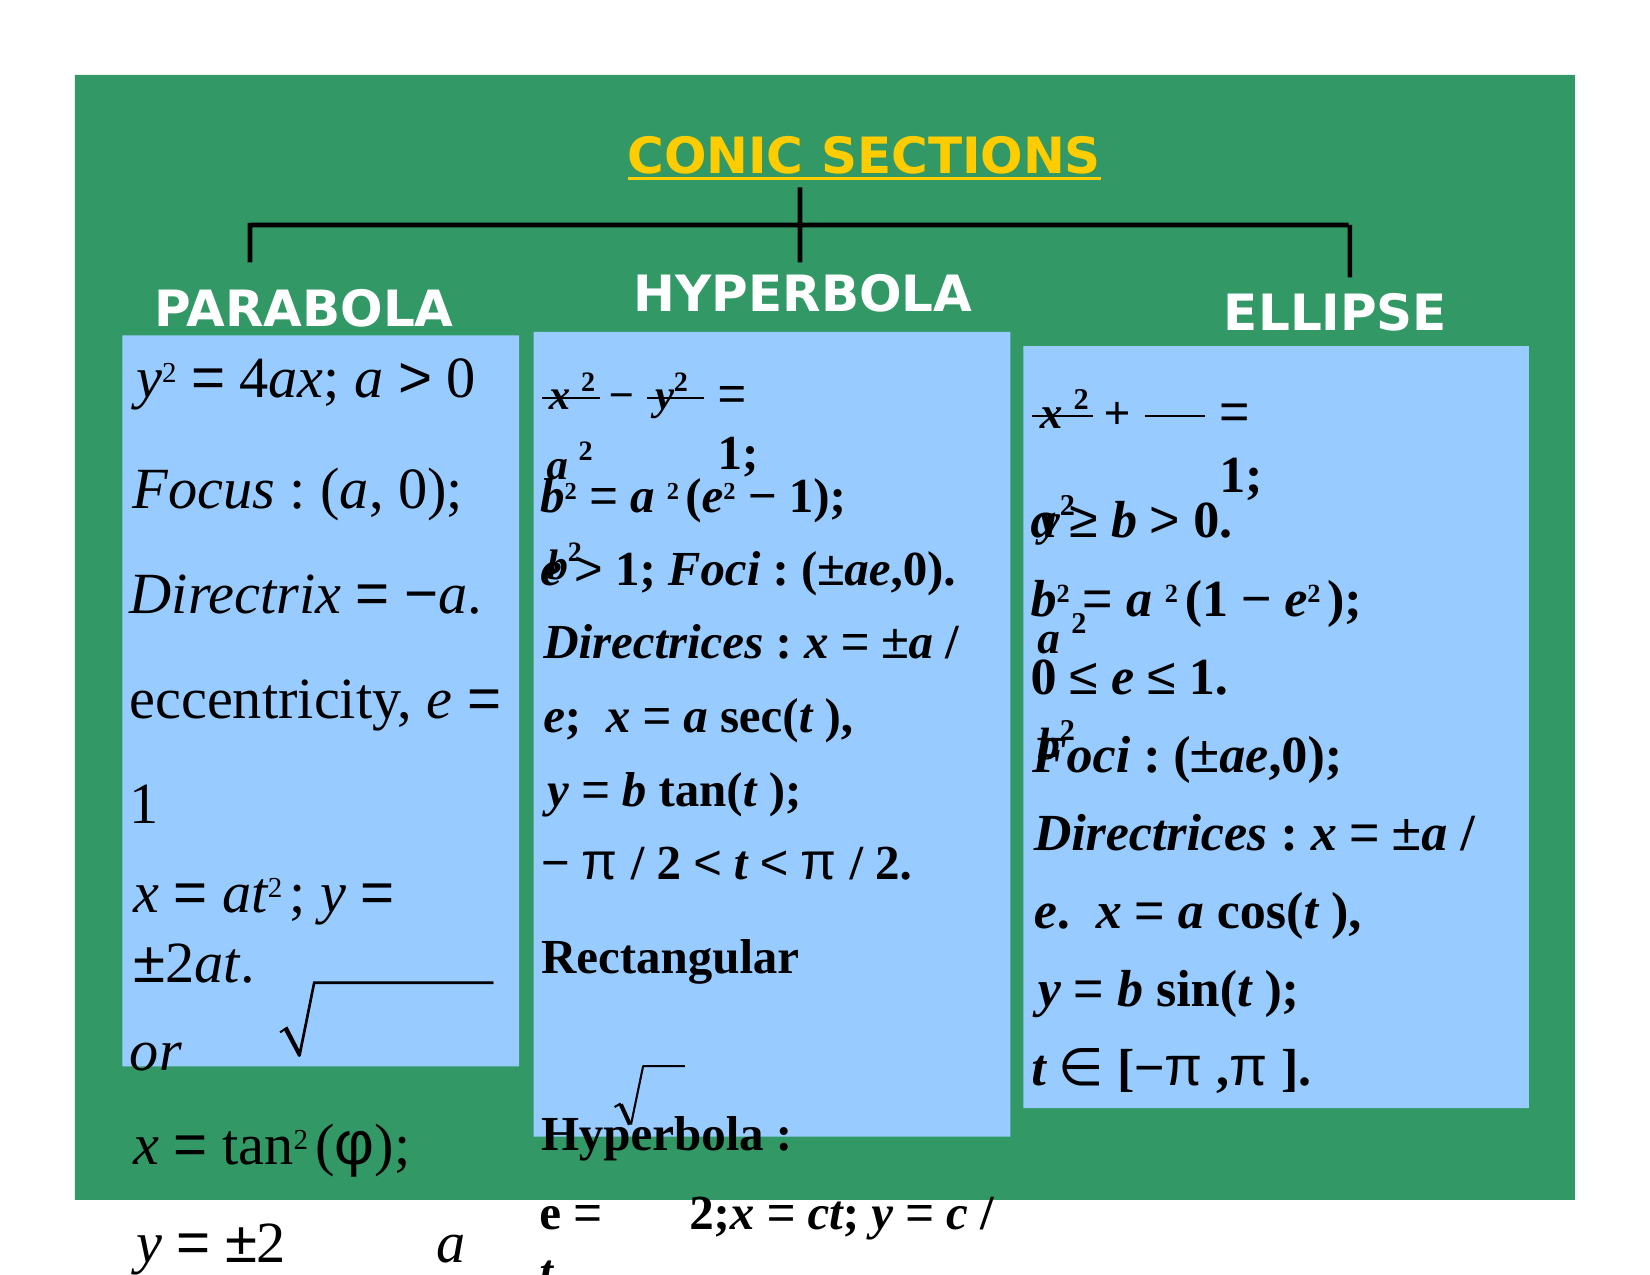

CONIC SECTIONS

HYPERBOLA
PARABOLA
ELLIPSE
x 2  −  y2
x 2  +	y2
a 2	b2

y2  = 4ax; a > 0
Focus : (a, 0);  Directrix = −a.  eccentricity, e = 1
x = at2 ; y = ±2at.
or
x = tan2 (φ);
y = ±2	a tan(φ).

= 1;
= 1;
a 2	b2
b2  = a 2 (e2  − 1);
e > 1; Foci : (±ae,0).  Directrices : x = ±a / e;  x = a sec(t ),
y = b tan(t );
− π / 2 < t < π / 2.
Rectangular  Hyperbola :
e =	2;x = ct; y = c / t.
a ≥ b > 0.
b2  = a 2 (1 − e2 );
0 ≤ e ≤ 1.
Foci : (±ae,0);  Directrices : x = ±a / e.  x = a cos(t ),
y = b sin(t );
t ∈ [−π ,π ].